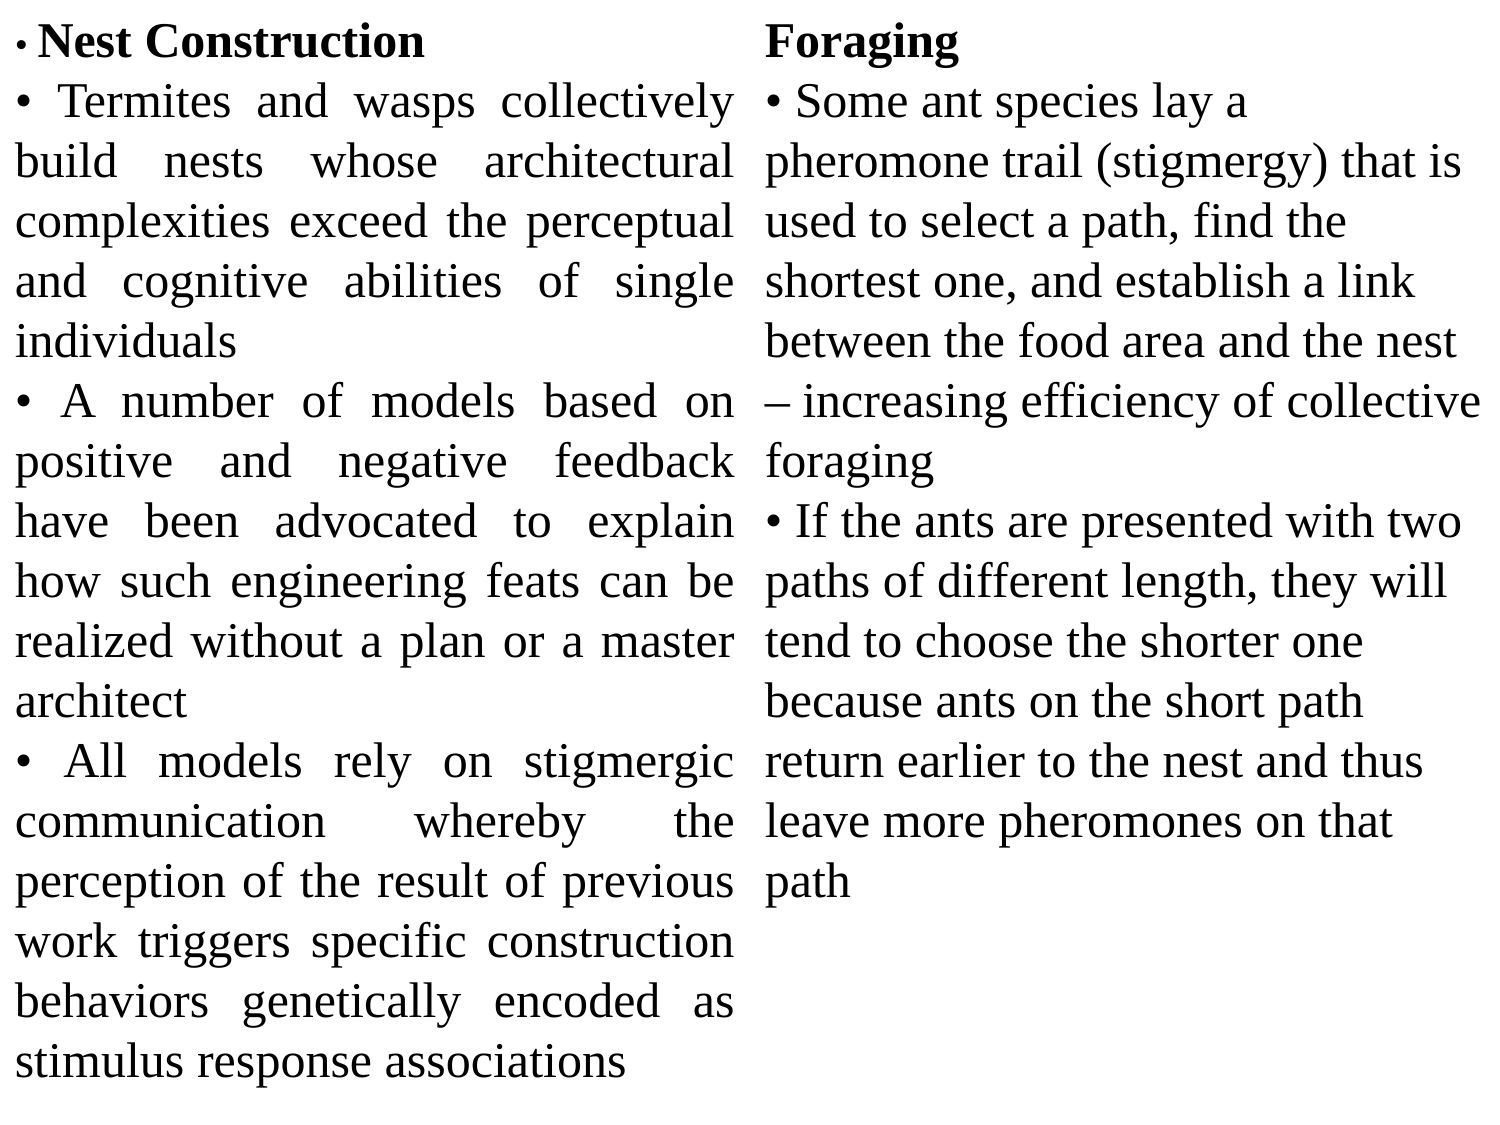

• Nest Construction
• Termites and wasps collectively build nests whose architectural complexities exceed the perceptual and cognitive abilities of single individuals
• A number of models based on positive and negative feedback have been advocated to explain how such engineering feats can be realized without a plan or a master architect
• All models rely on stigmergic communication whereby the perception of the result of previous work triggers specific construction behaviors genetically encoded as stimulus response associations
Foraging
• Some ant species lay a pheromone trail (stigmergy) that is used to select a path, find the shortest one, and establish a link between the food area and the nest – increasing efficiency of collective foraging
• If the ants are presented with two paths of different length, they will tend to choose the shorter one because ants on the short path return earlier to the nest and thus leave more pheromones on that path